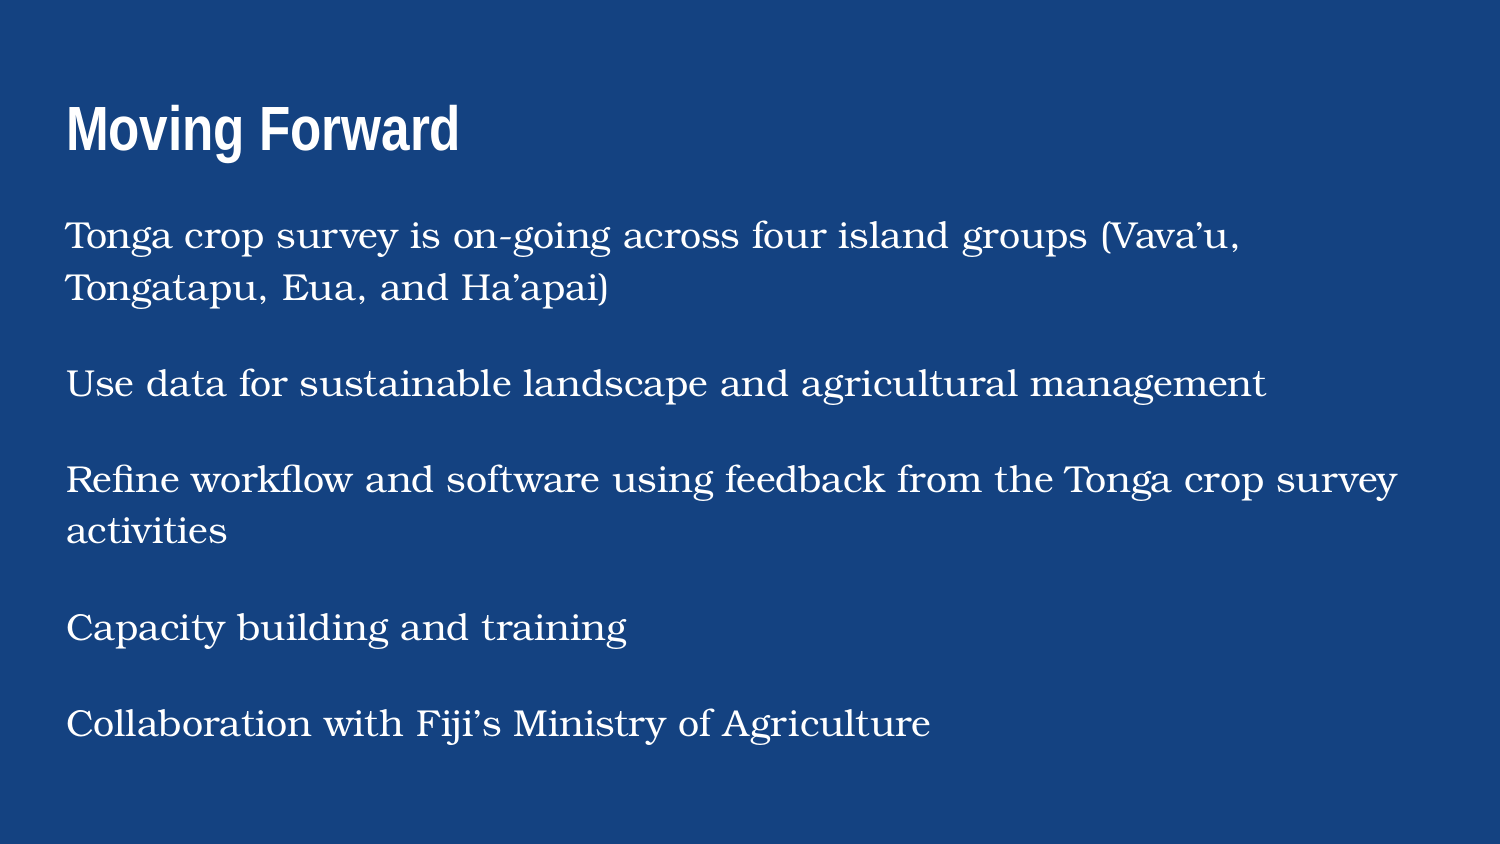

# Moving Forward
Tonga crop survey is on-going across four island groups (Vava’u, Tongatapu, Eua, and Ha’apai)
Use data for sustainable landscape and agricultural management
Refine workflow and software using feedback from the Tonga crop survey activities
Capacity building and training
Collaboration with Fiji’s Ministry of Agriculture